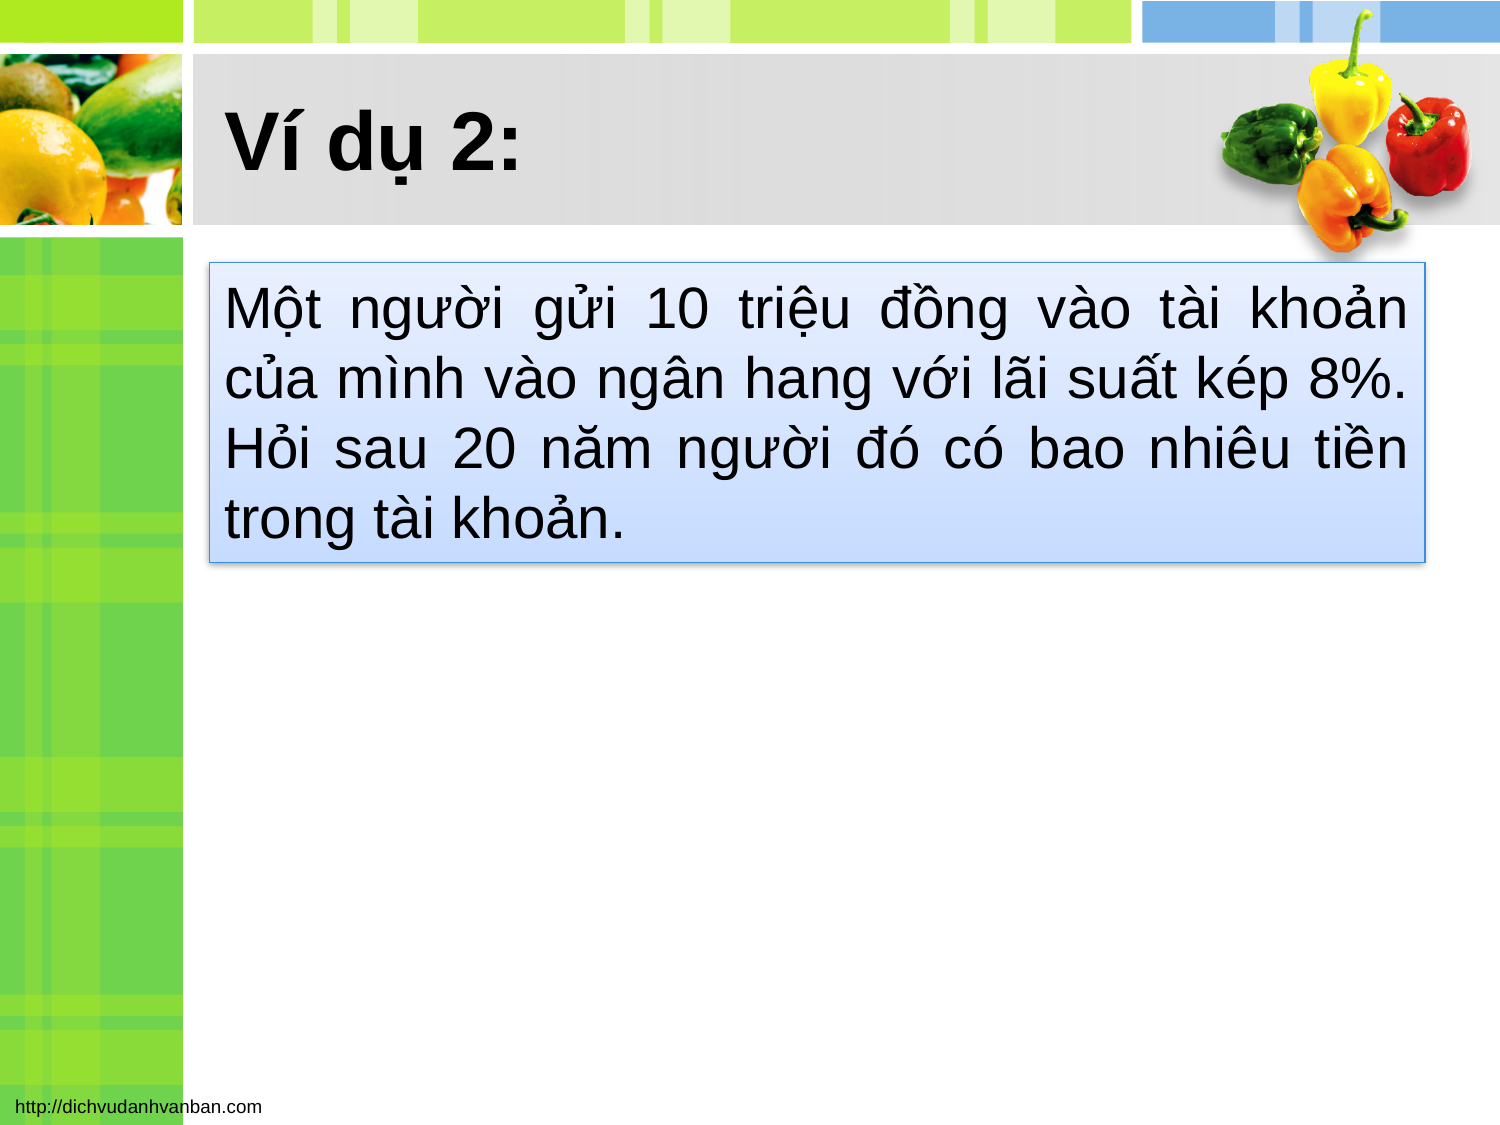

# Ví dụ 2:
Một người gửi 10 triệu đồng vào tài khoản của mình vào ngân hang với lãi suất kép 8%. Hỏi sau 20 năm người đó có bao nhiêu tiền trong tài khoản.